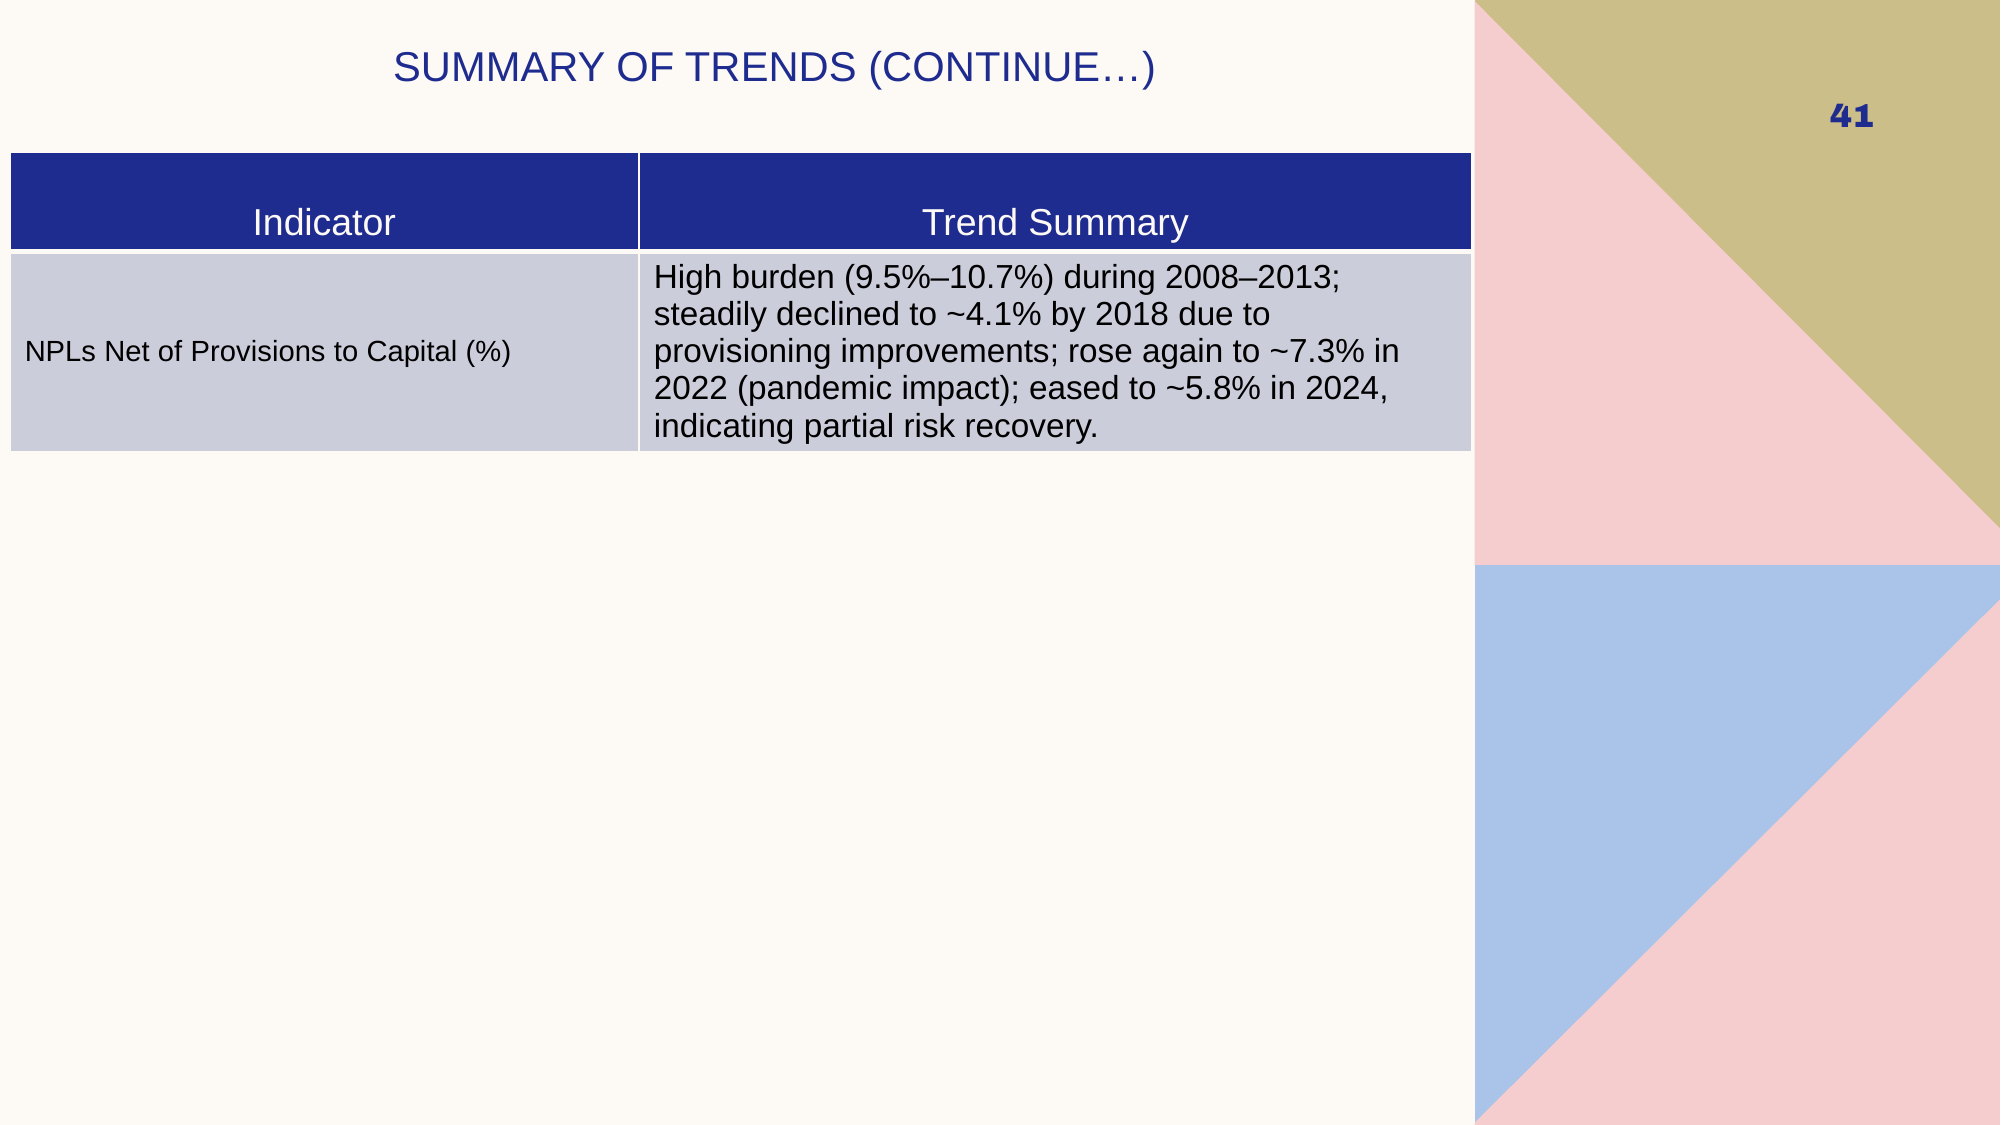

41
# Summary of Trends (continue…)
| Indicator | Trend Summary |
| --- | --- |
| NPLs Net of Provisions to Capital (%) | High burden (9.5%–10.7%) during 2008–2013; steadily declined to ~4.1% by 2018 due to provisioning improvements; rose again to ~7.3% in 2022 (pandemic impact); eased to ~5.8% in 2024, indicating partial risk recovery. |